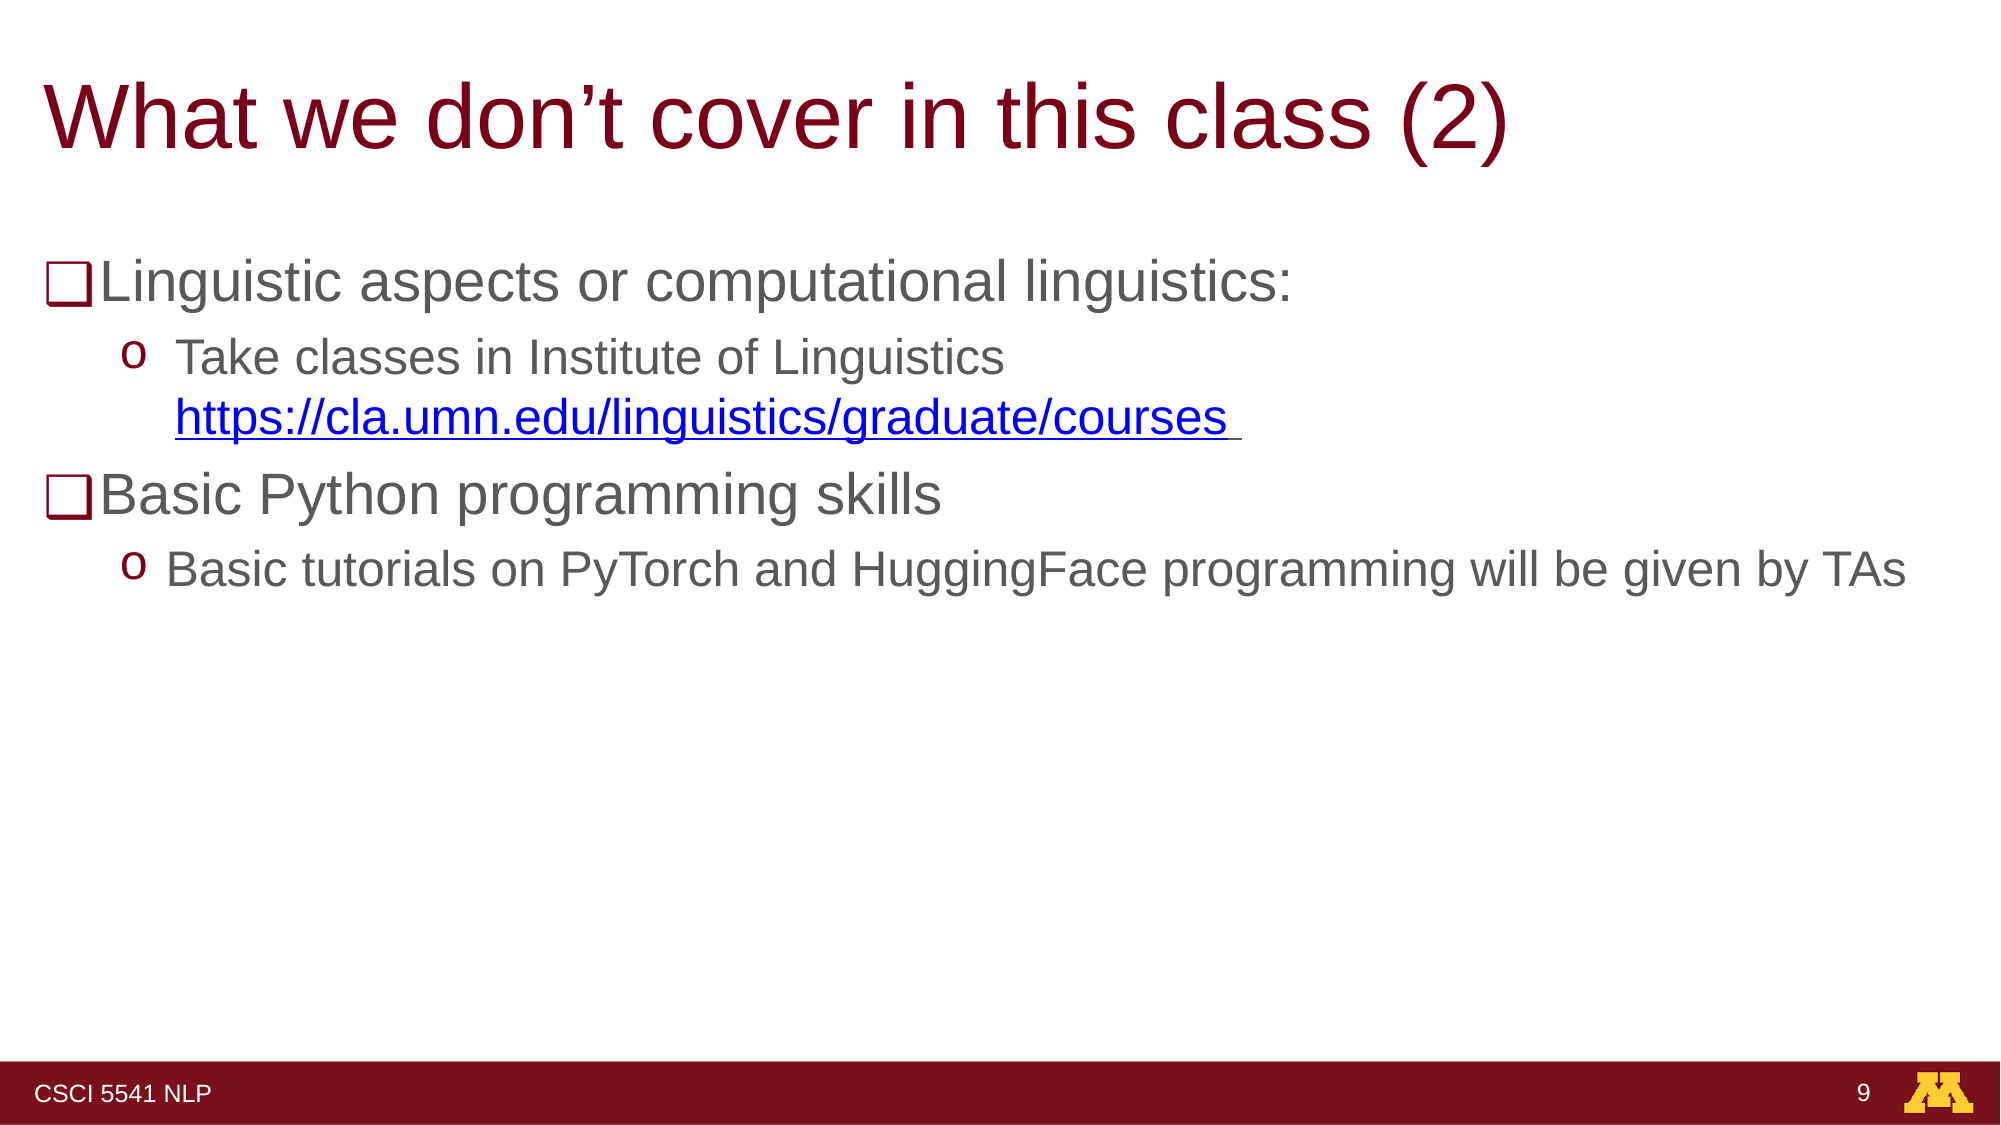

# What we don’t cover in this class (2)
Linguistic aspects or computational linguistics:
Take classes in Institute of Linguistics https://cla.umn.edu/linguistics/graduate/courses
Basic Python programming skills
Basic tutorials on PyTorch and HuggingFace programming will be given by TAs

9